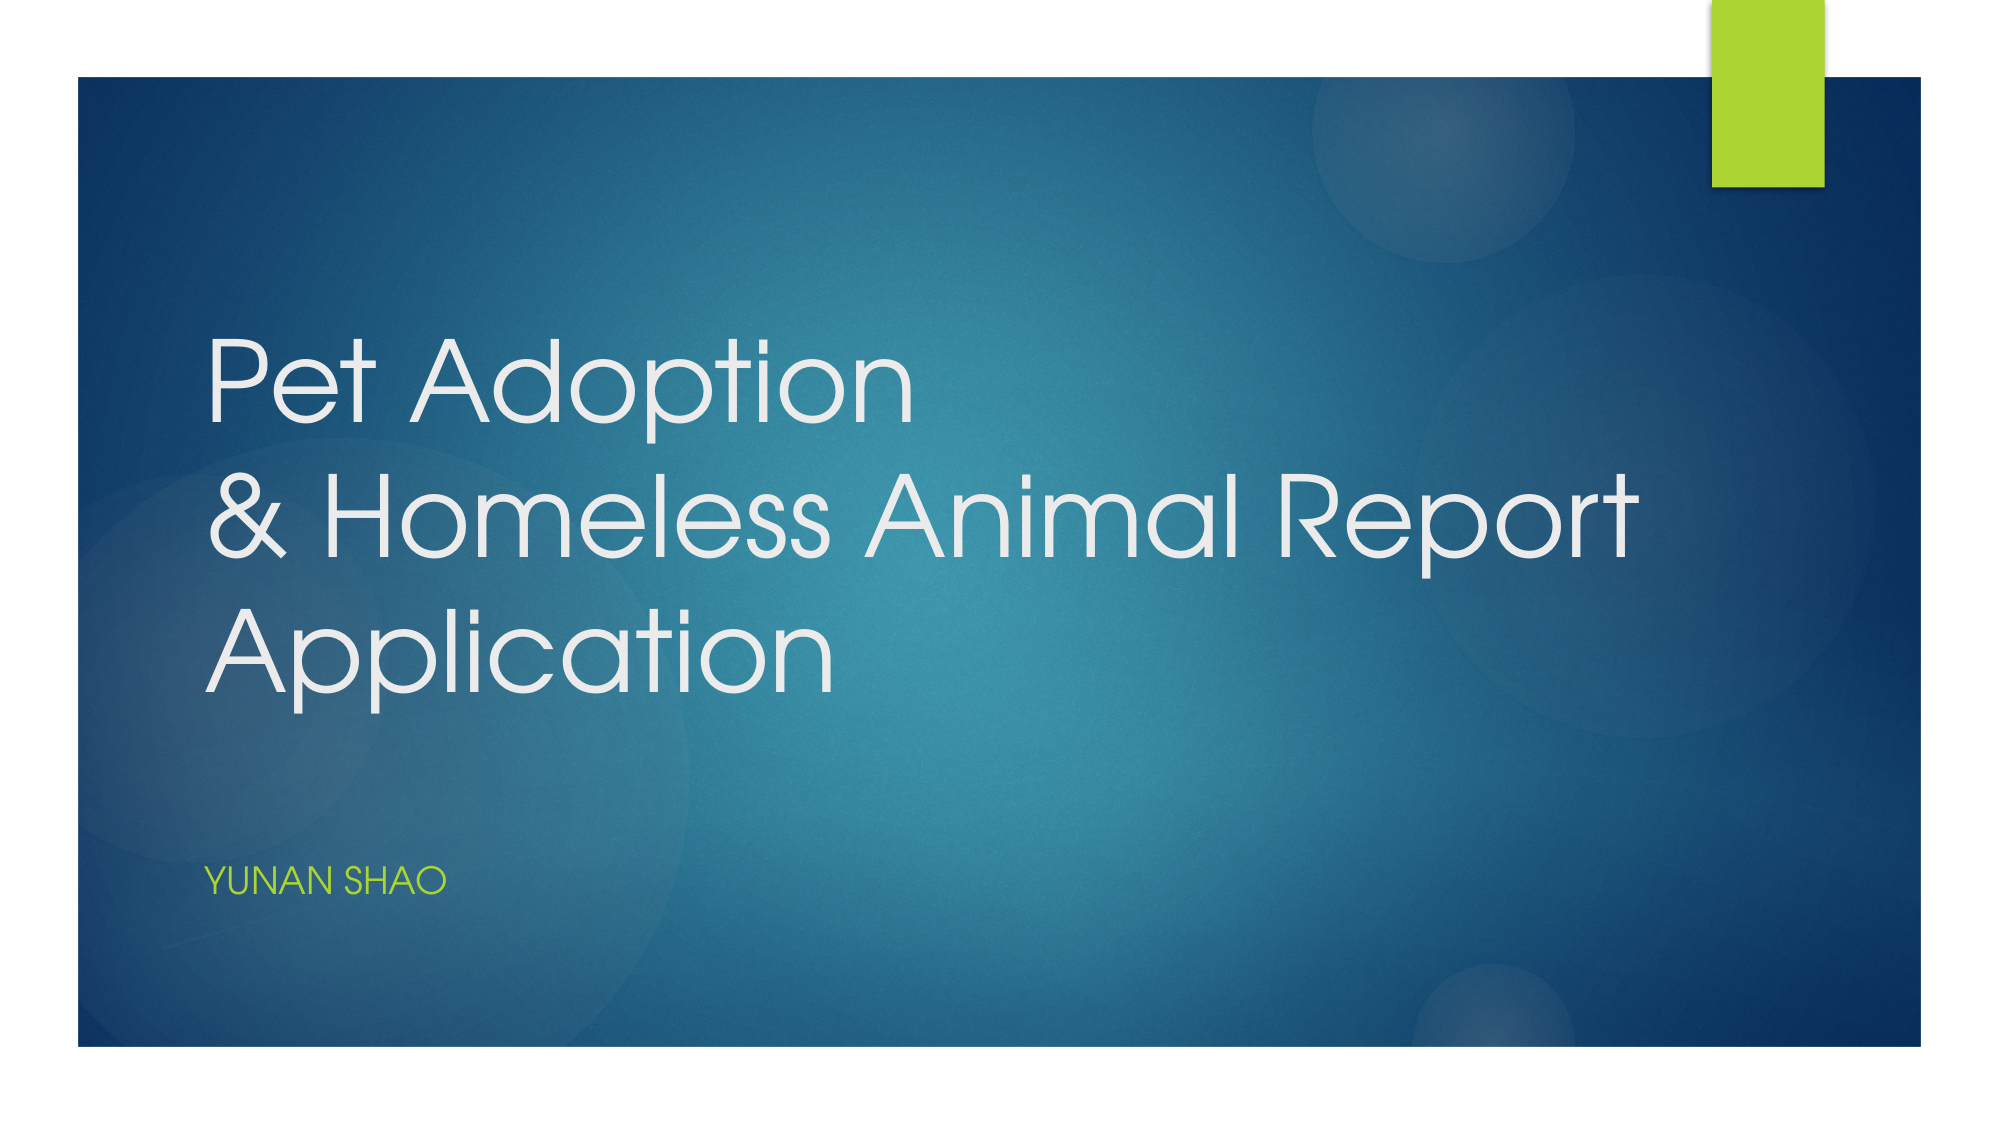

# Pet Adoption & Homeless Animal Report Application

Yunan Shao